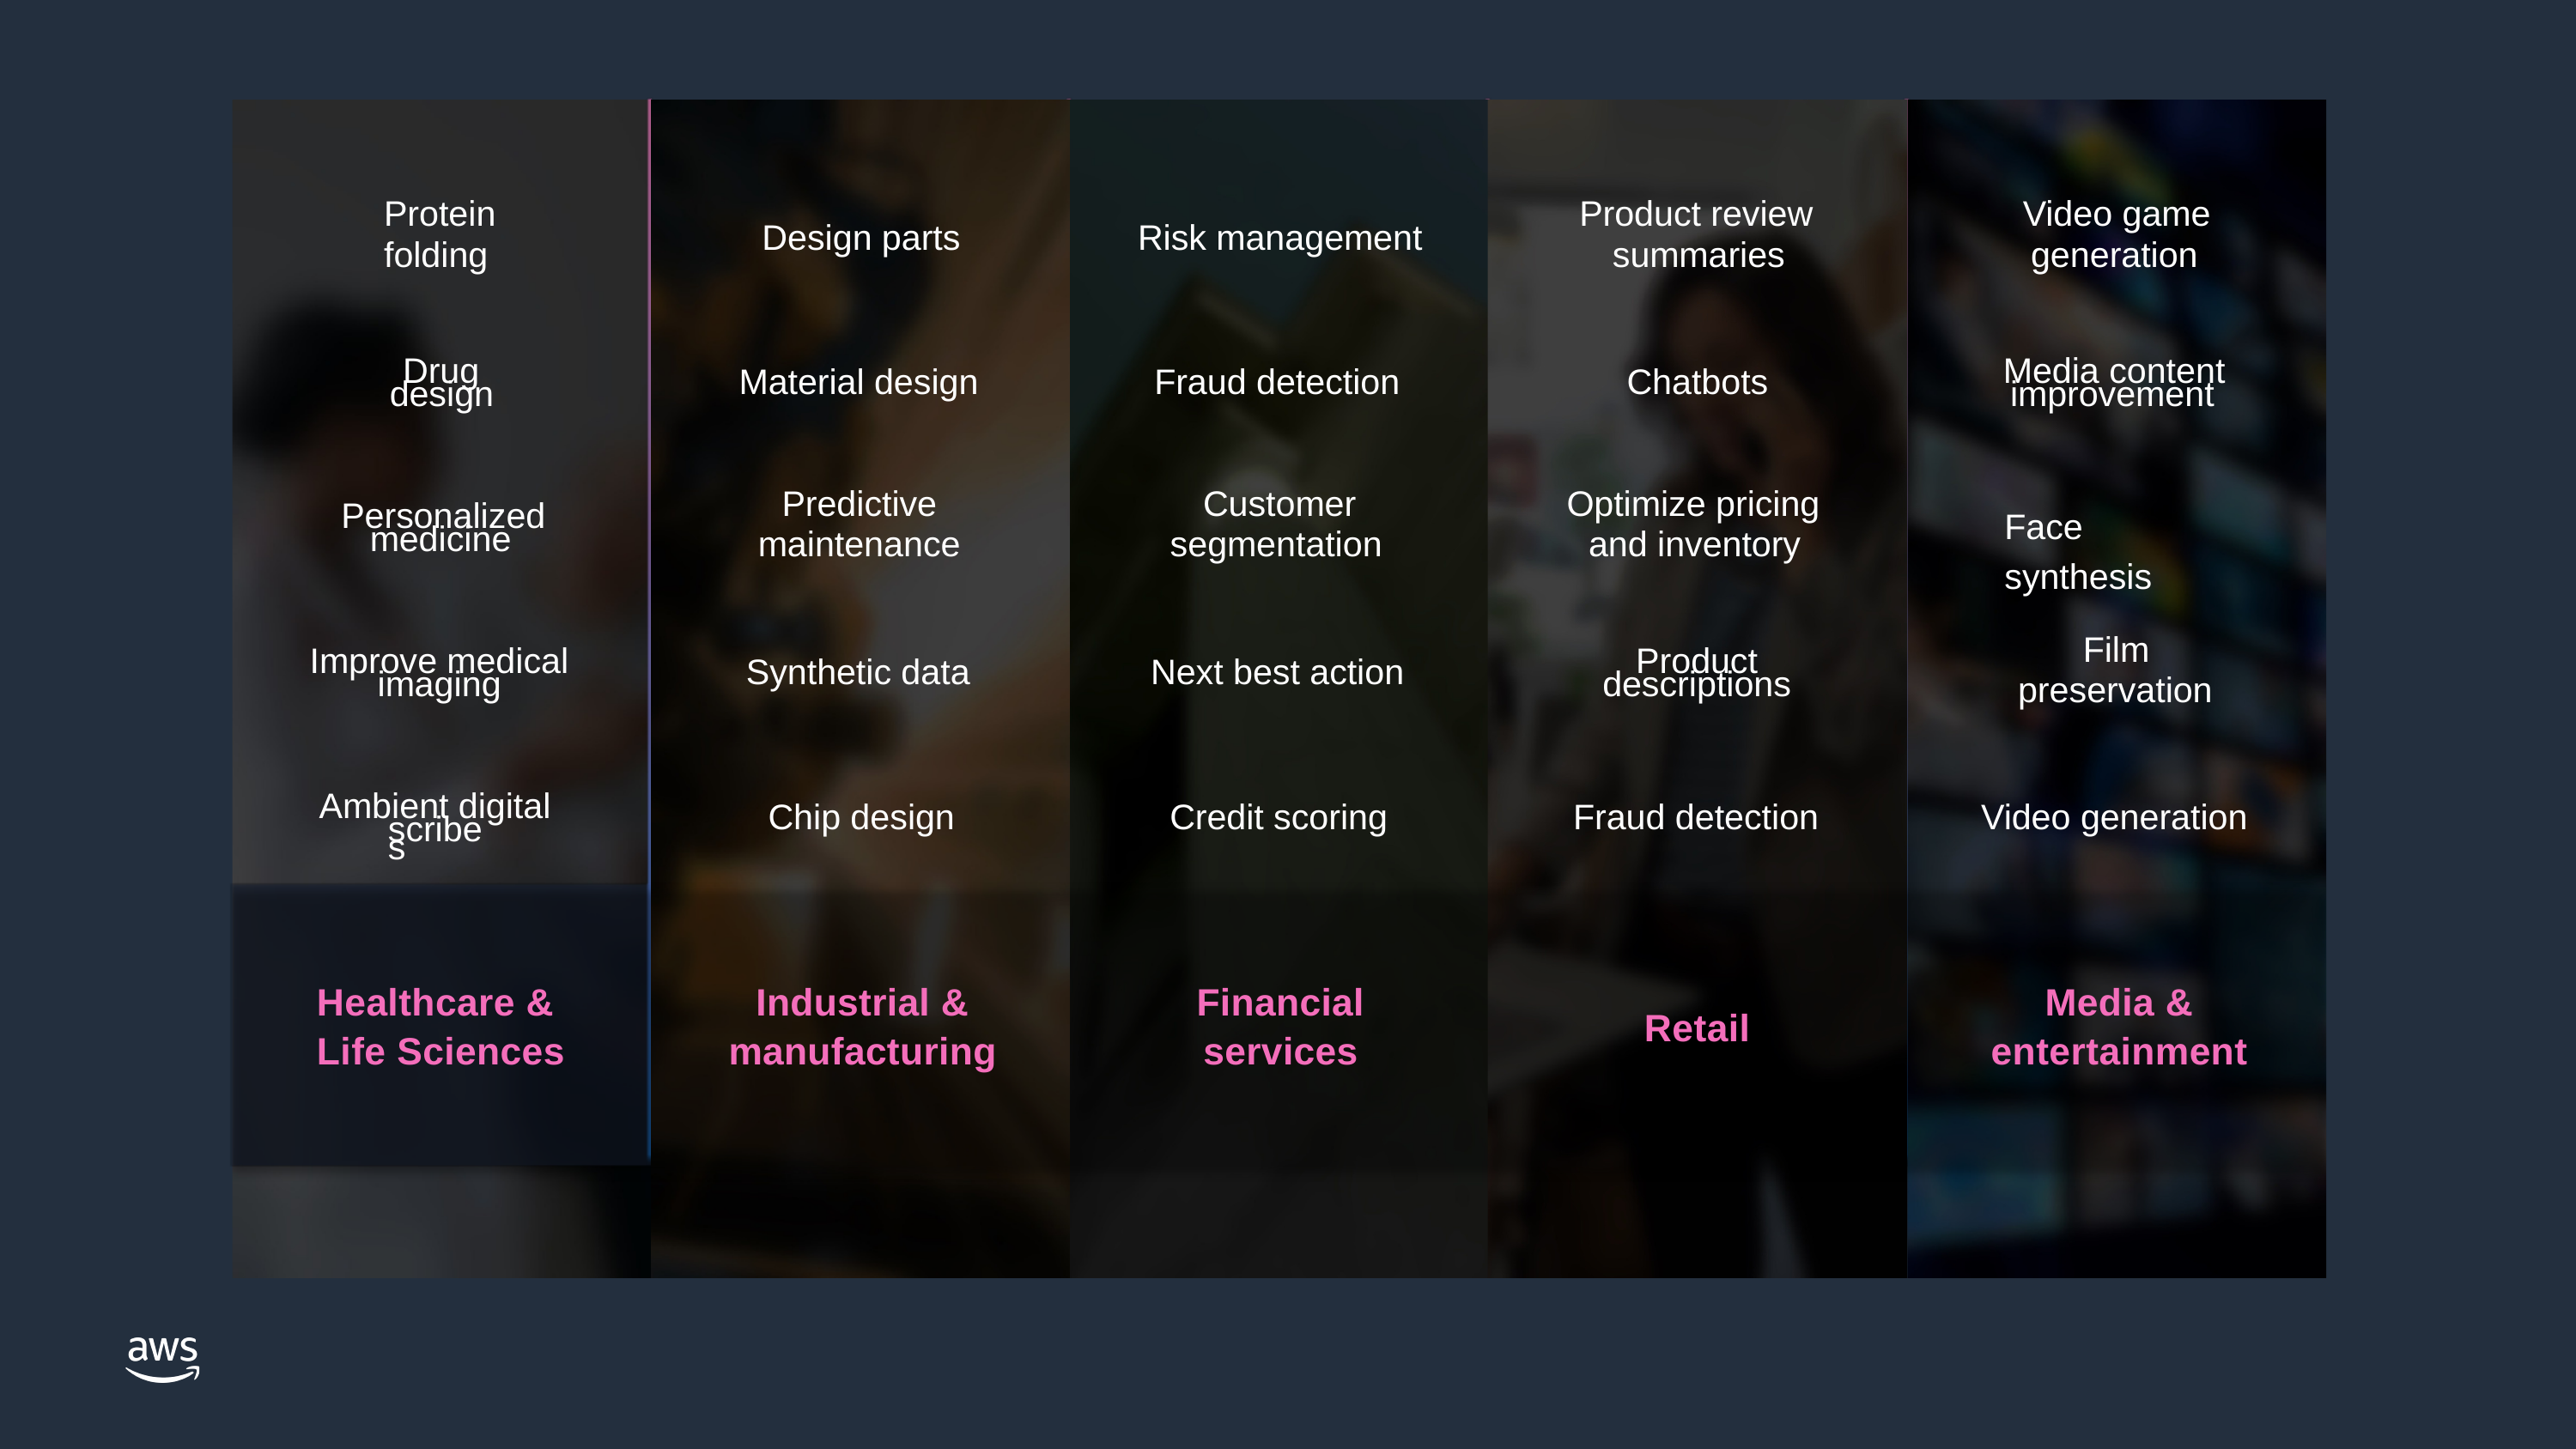

Protein folding
Product review
Video game
Design parts
Risk management
summaries
generation
Drug
Media content
Material design
Fraud detection
Chatbots
design
improvement
Personalized
Predictive
Customer
Optimize pricing
Face synthesis
maintenance
segmentation
and inventory
medicine
Improve medical
Product
Film
Synthetic data
Next best action
preservation
imaging
descriptions
Ambient digital
Chip design
Credit scoring
Fraud detection
Video generation
scribes

Healthcare & Life Sciences
Industrial & manufacturing
Financial services
Media & entertainment
Retail